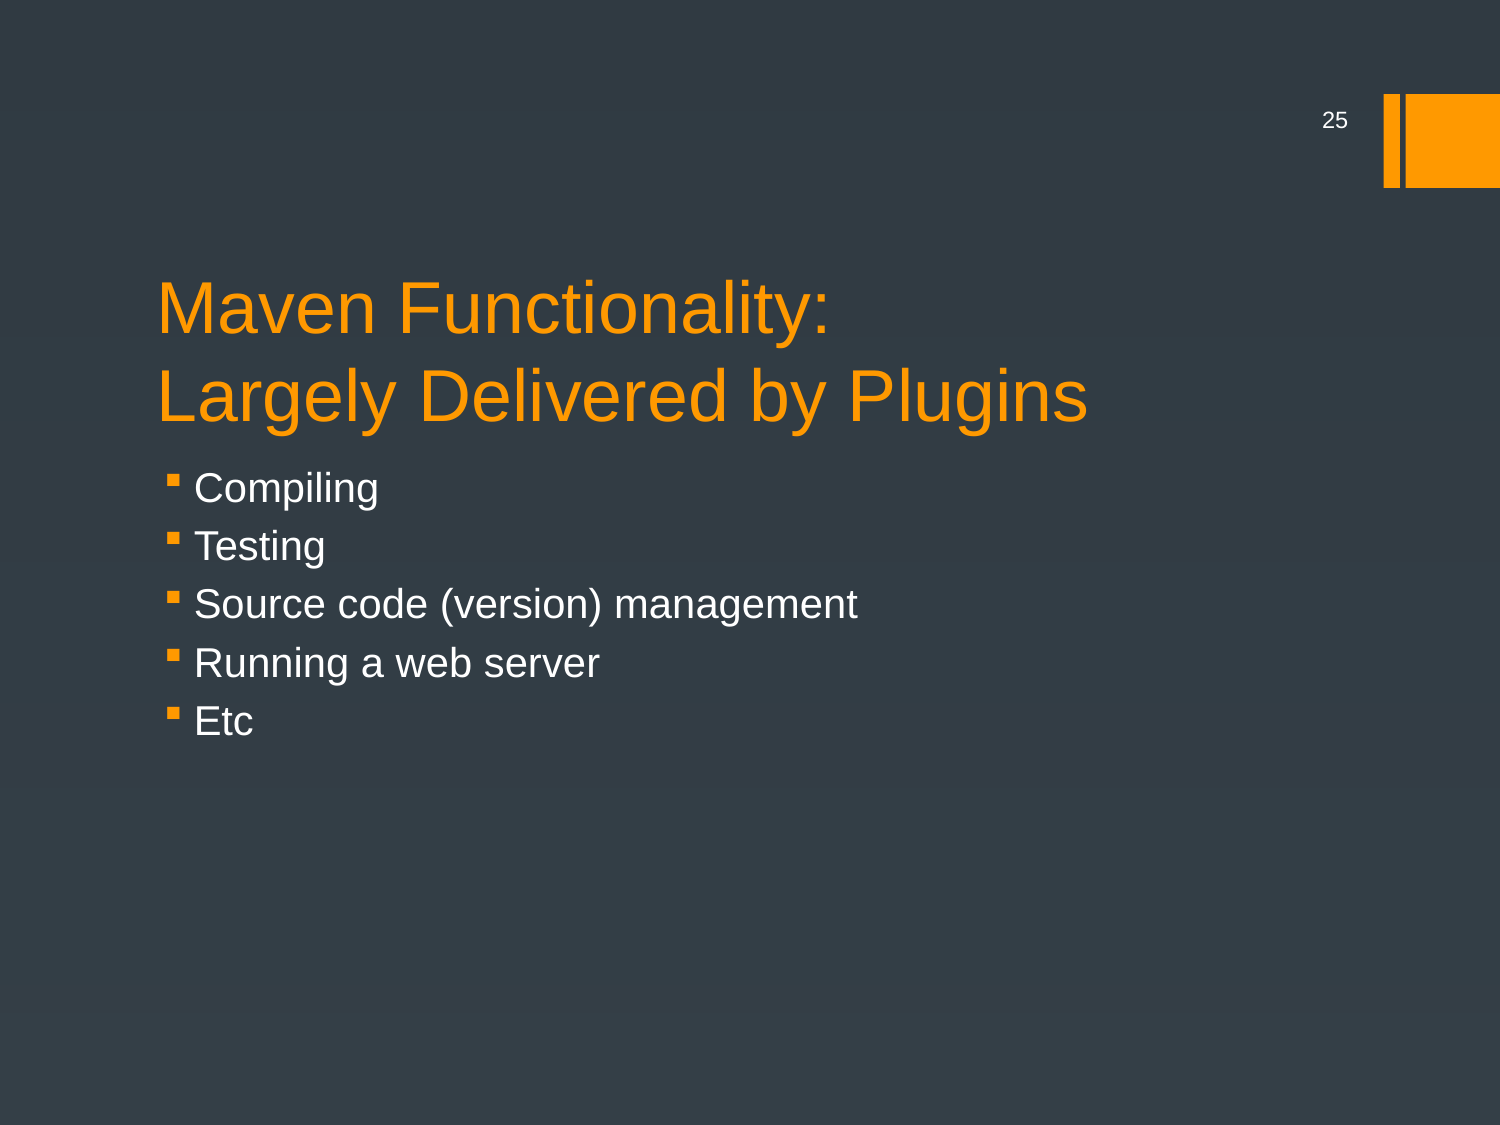

25
# Maven Functionality:
Largely Delivered by Plugins
Compiling
Testing
Source code (version) management
Running a web server
Etc